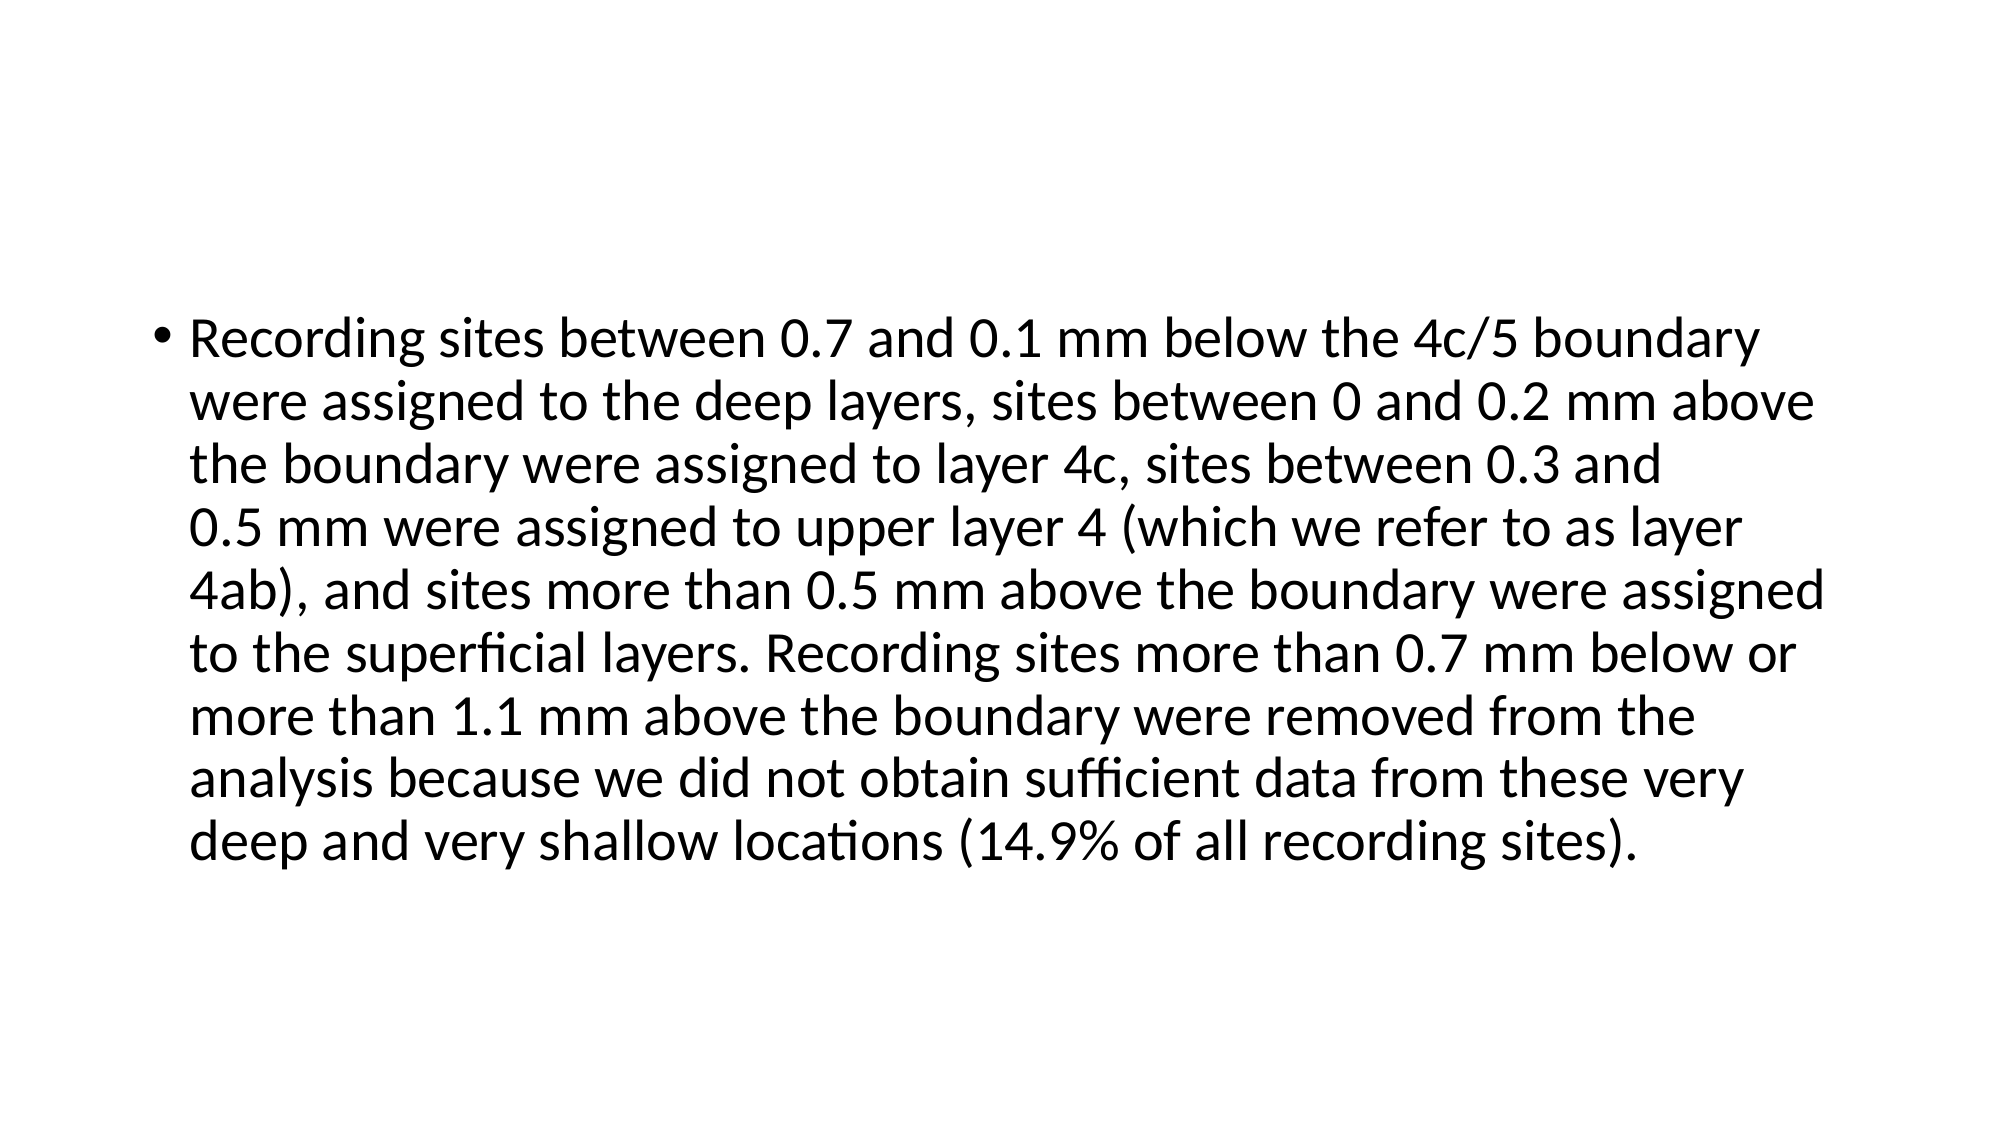

#
Recording sites between 0.7 and 0.1 mm below the 4c/5 boundary were assigned to the deep layers, sites between 0 and 0.2 mm above the boundary were assigned to layer 4c, sites between 0.3 and 0.5 mm were assigned to upper layer 4 (which we refer to as layer 4ab), and sites more than 0.5 mm above the boundary were assigned to the superficial layers. Recording sites more than 0.7 mm below or more than 1.1 mm above the boundary were removed from the analysis because we did not obtain sufficient data from these very deep and very shallow locations (14.9% of all recording sites).